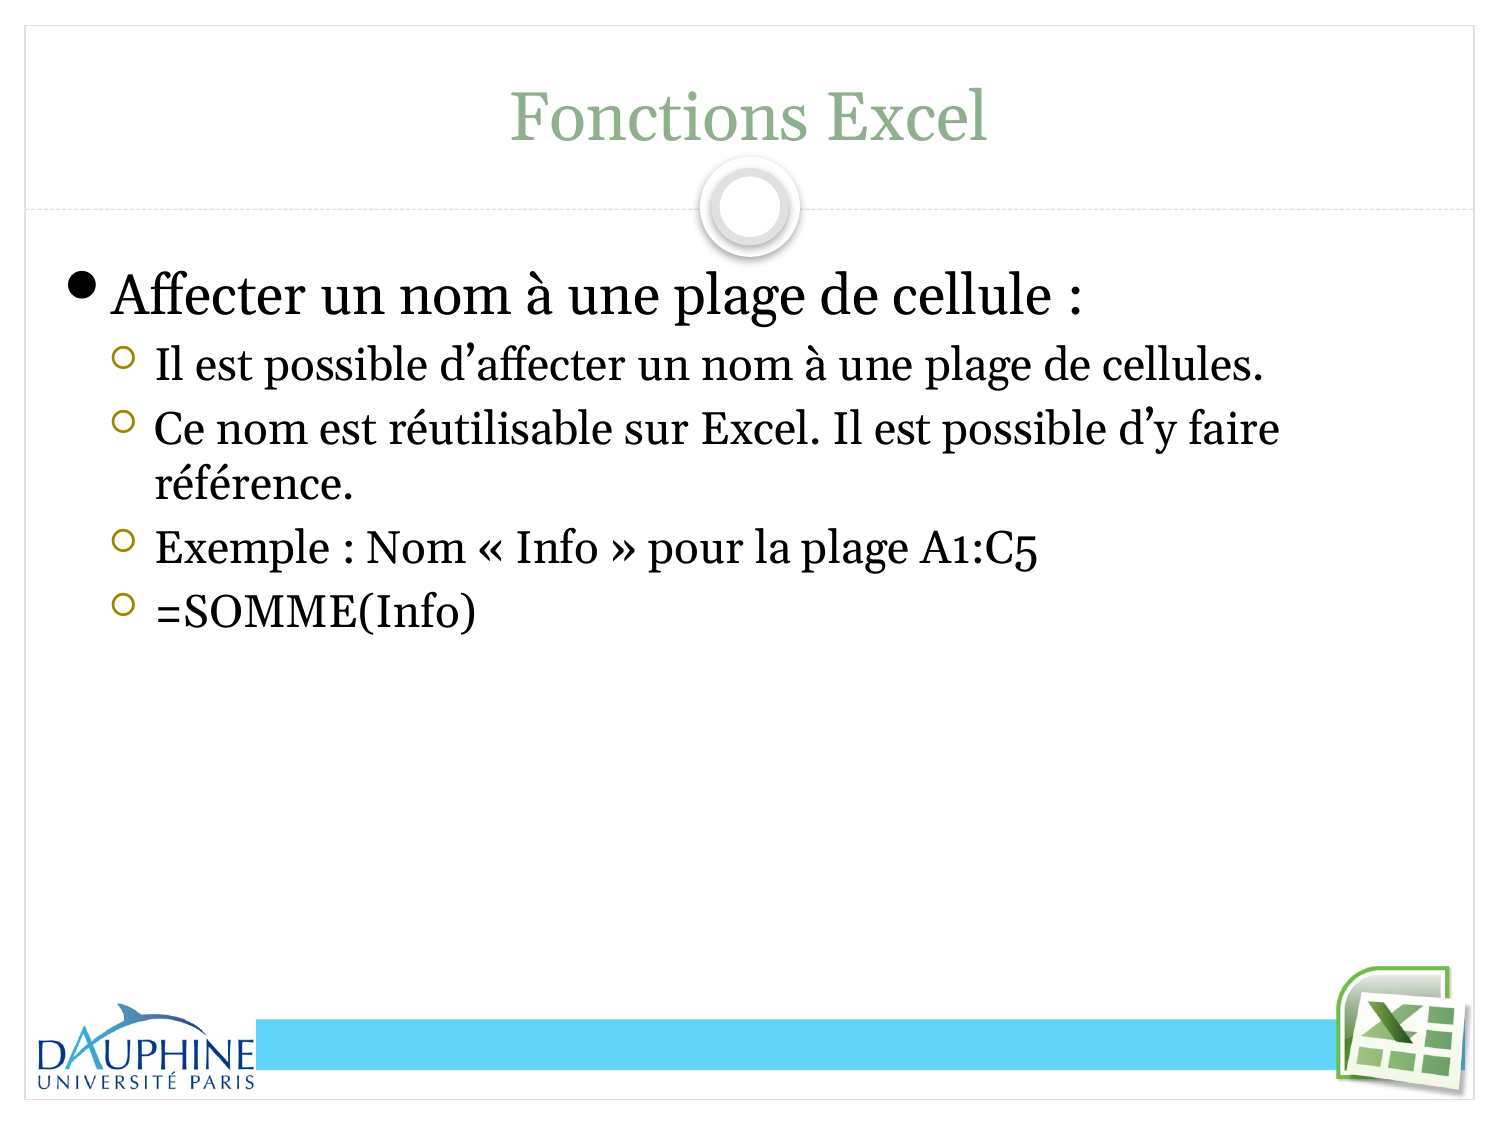

# Fonctions Excel
Affecter un nom à une plage de cellule :
Il est possible d’affecter un nom à une plage de cellules.
Ce nom est réutilisable sur Excel. Il est possible d’y faire référence.
Exemple : Nom « Info » pour la plage A1:C5
=SOMME(Info)